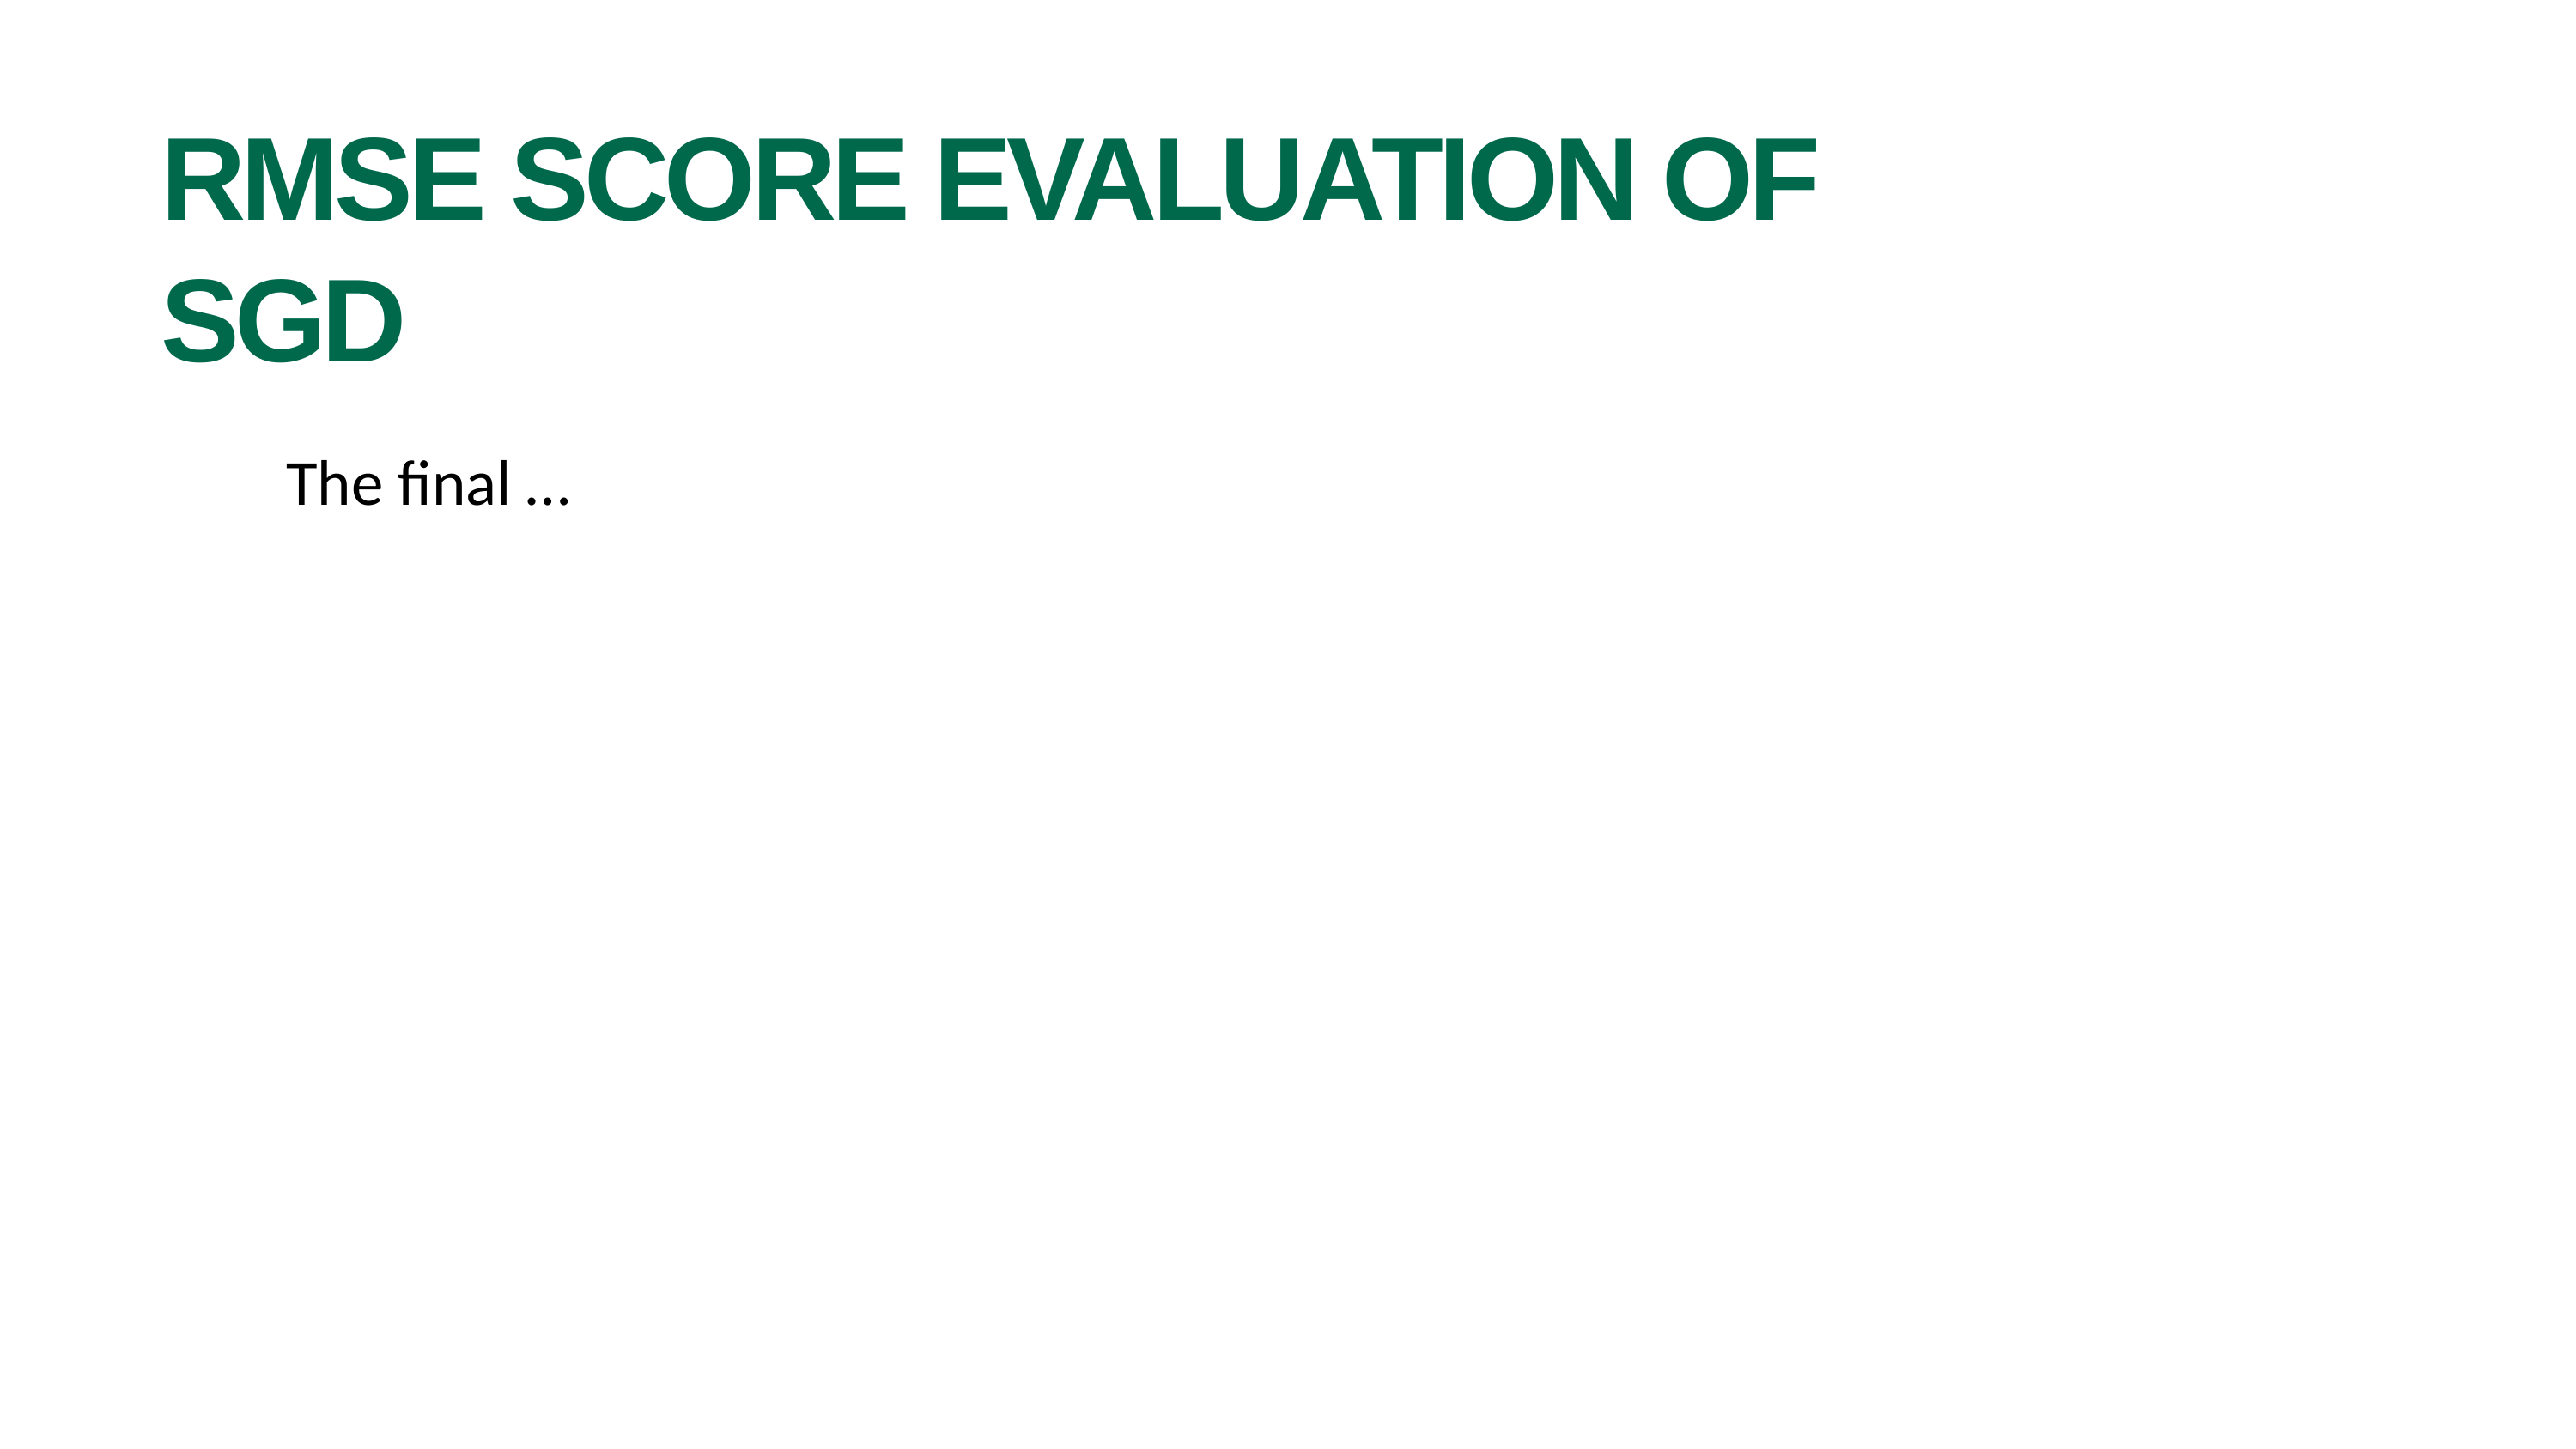

RMSE SCORE EVALUATION OF
SGD
The final …